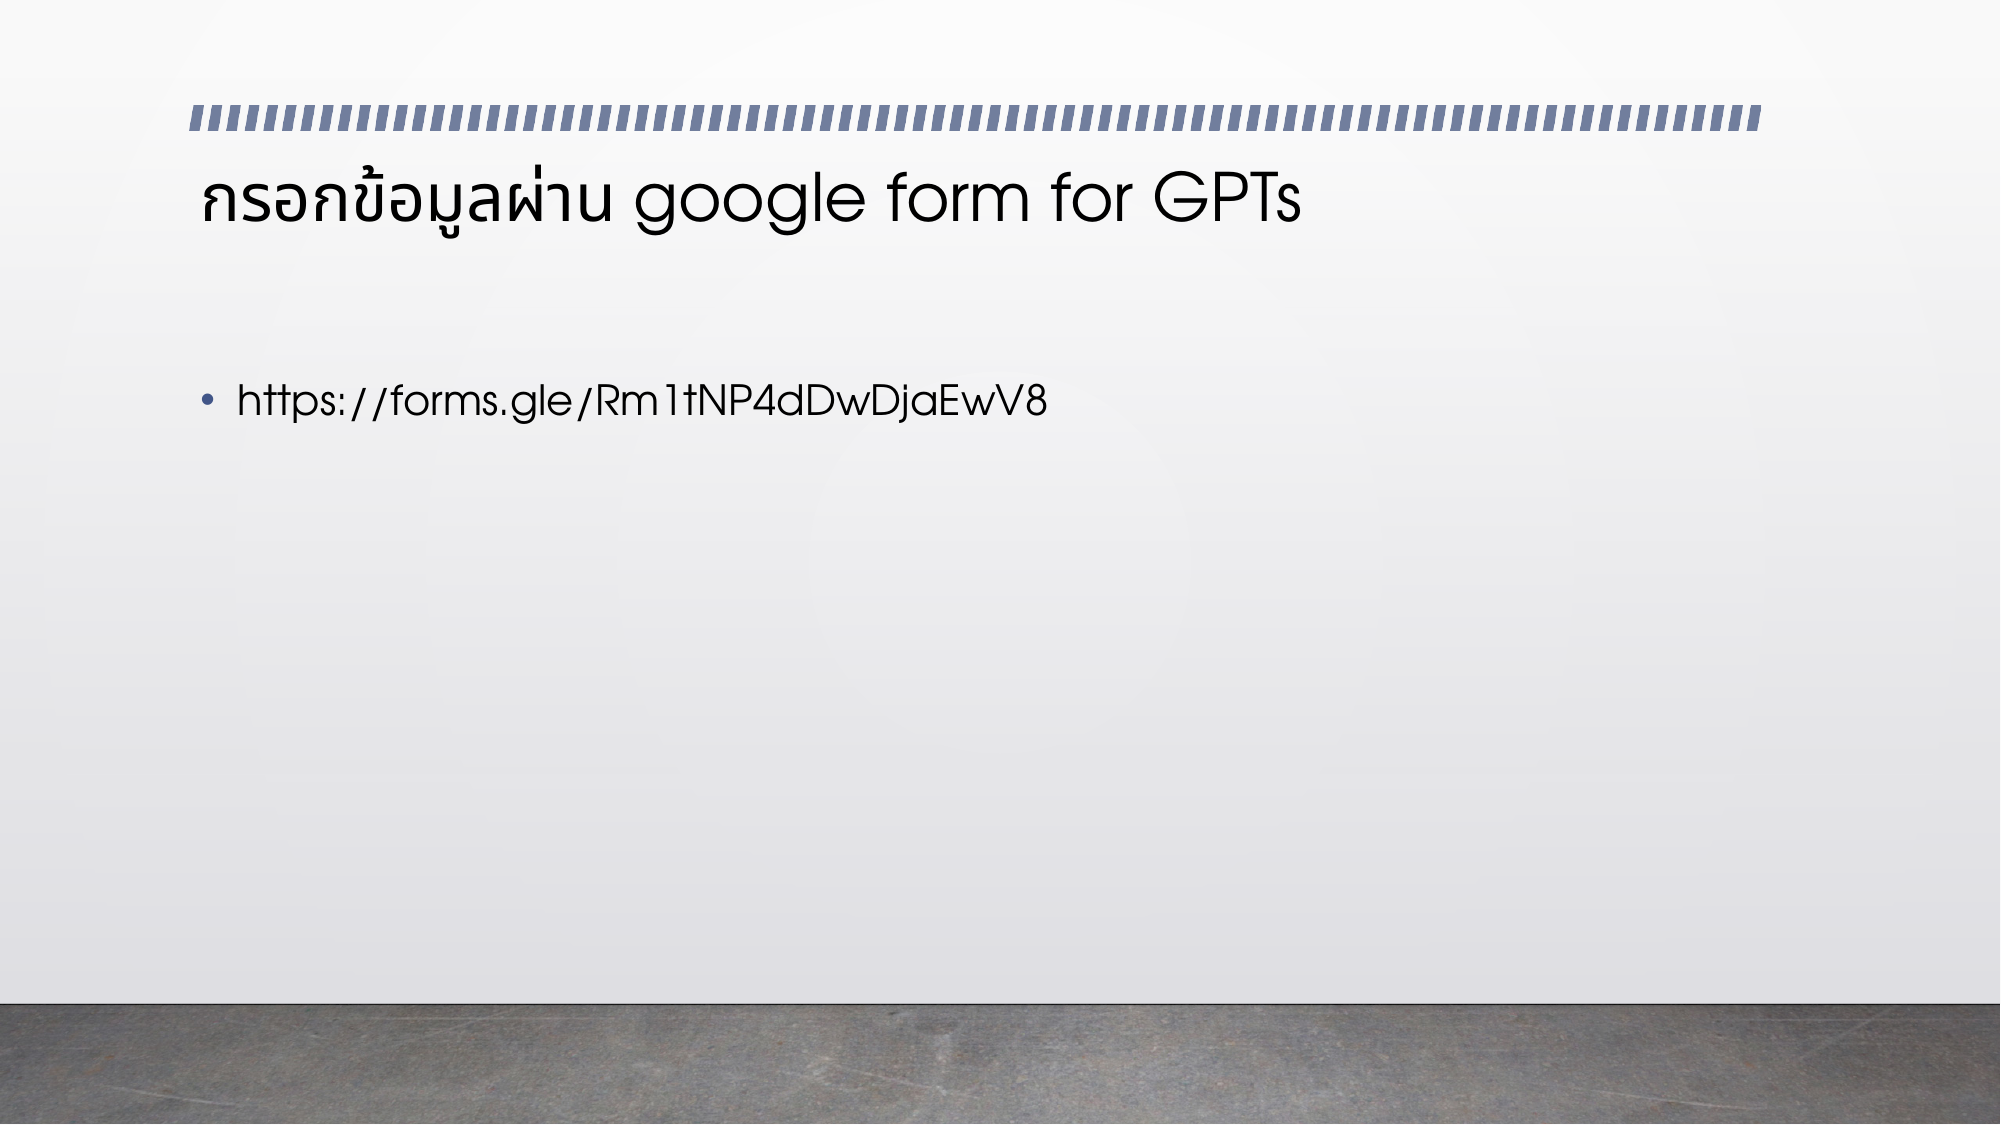

# กรอกข้อมูลผ่าน google form for GPTs
https://forms.gle/Rm1tNP4dDwDjaEwV8